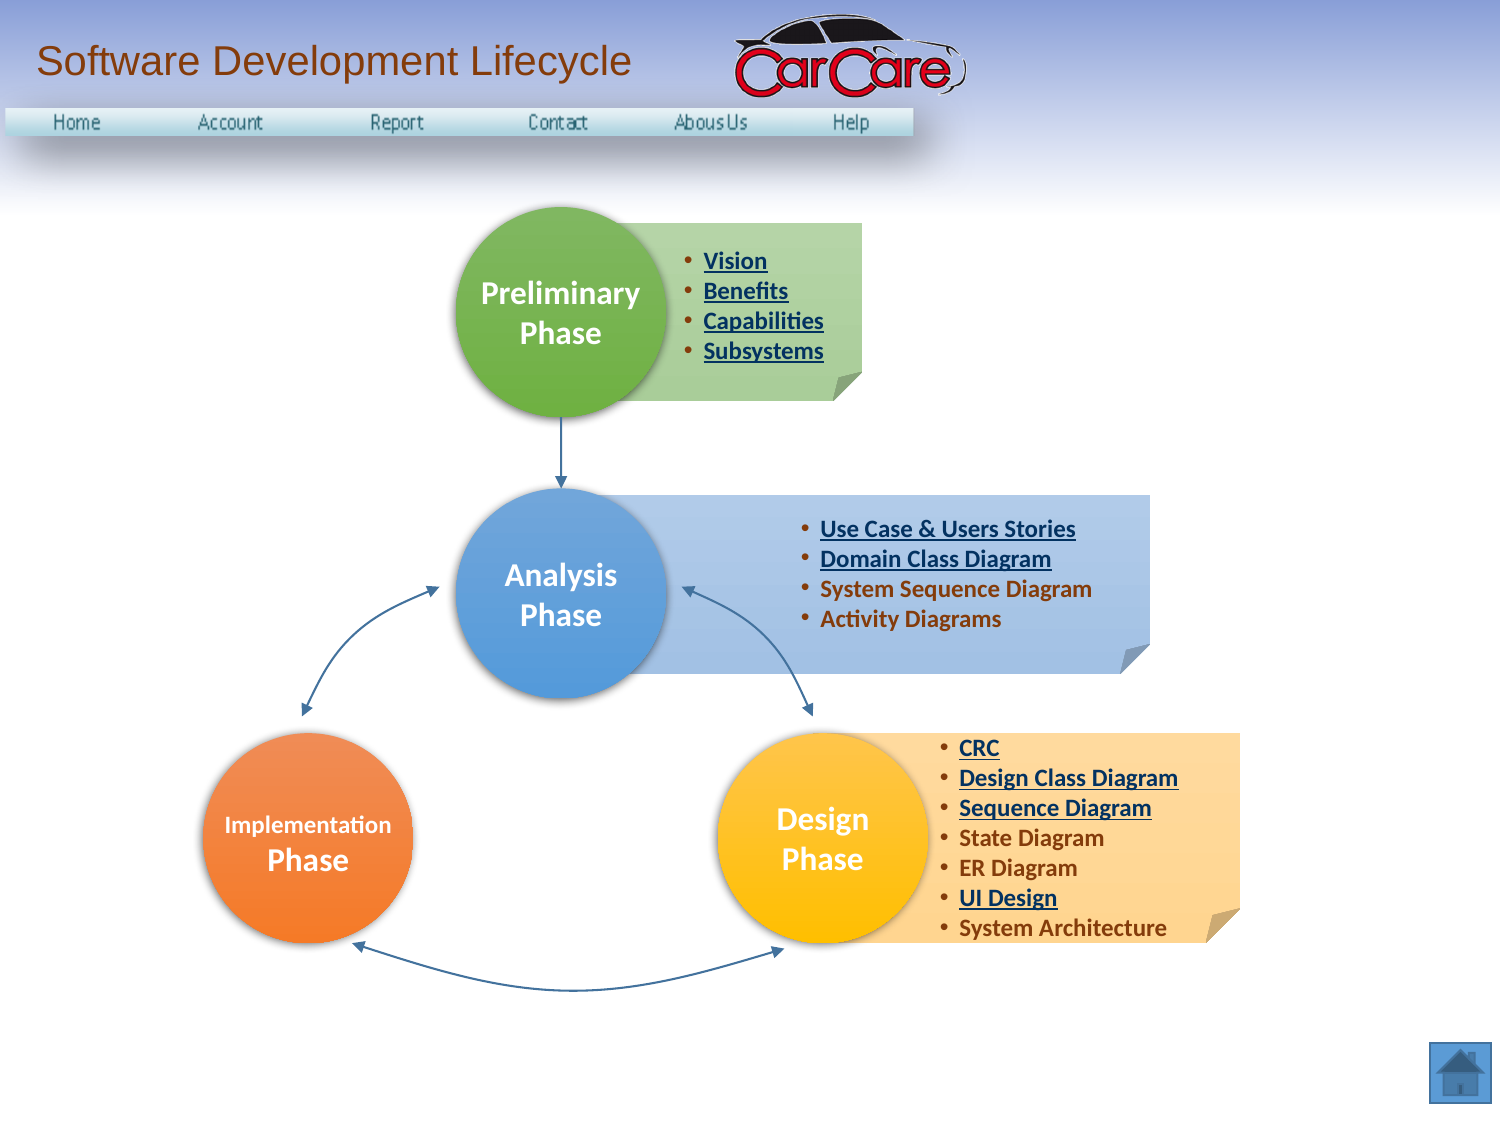

Software Development Lifecycle

Vision
Benefits
Capabilities
Subsystems
Preliminary
Phase

Use Case & Users Stories
Domain Class Diagram
System Sequence Diagram
Activity Diagrams
Analysis
Phase

CRC
Design Class Diagram
Sequence Diagram
State Diagram
ER Diagram
UI Design
System Architecture

Design
Phase
Implementation
Phase